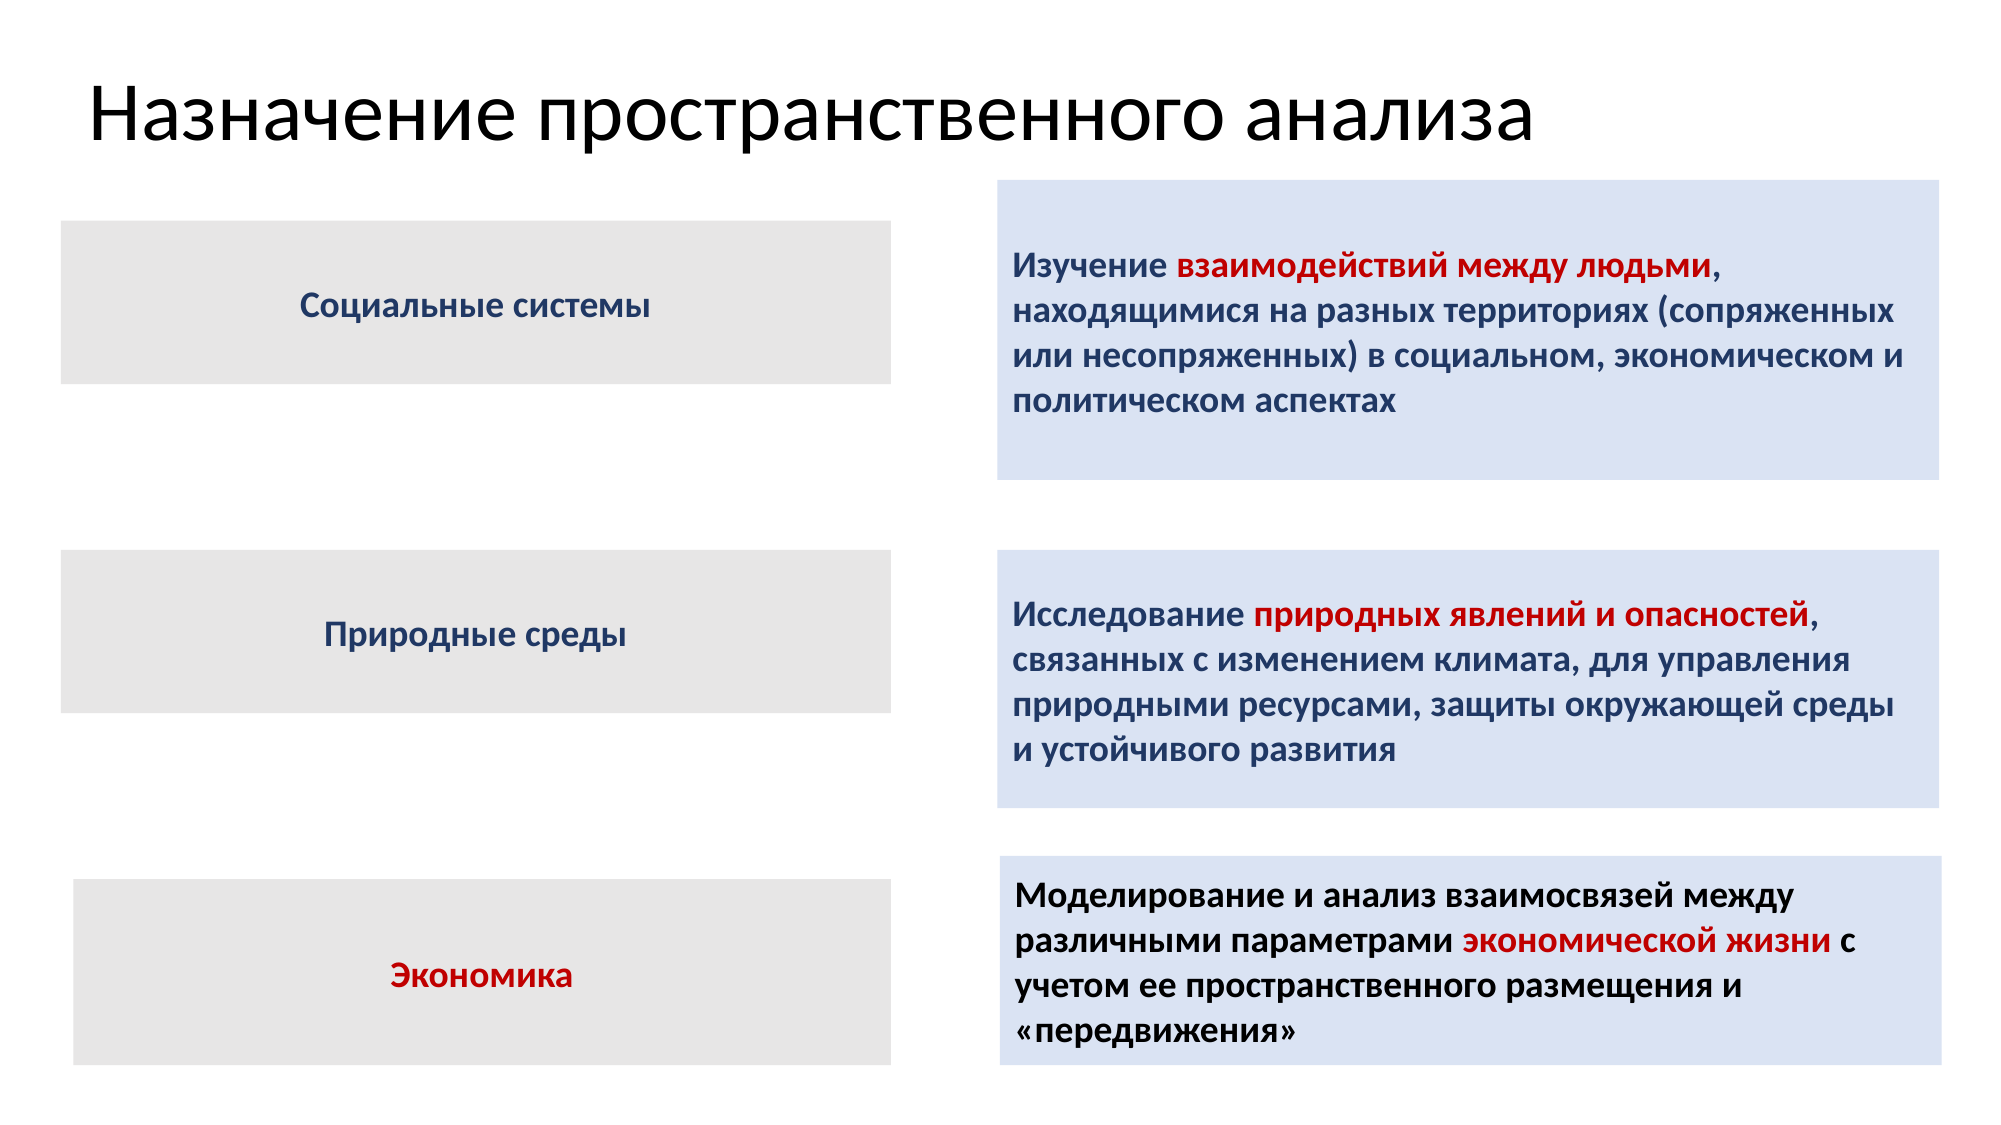

# Назначение пространственного анализа
Изучение взаимодействий между людьми, находящимися на разных территориях (сопряженных или несопряженных) в социальном, экономическом и политическом аспектах
Социальные системы
Природные среды
Исследование природных явлений и опасностей,  связанных с изменением климата, для управления природными ресурсами, защиты окружающей среды и устойчивого развития
Моделирование и анализ взаимосвязей между различными параметрами экономической жизни с учетом ее пространственного размещения и «передвижения»
Экономика